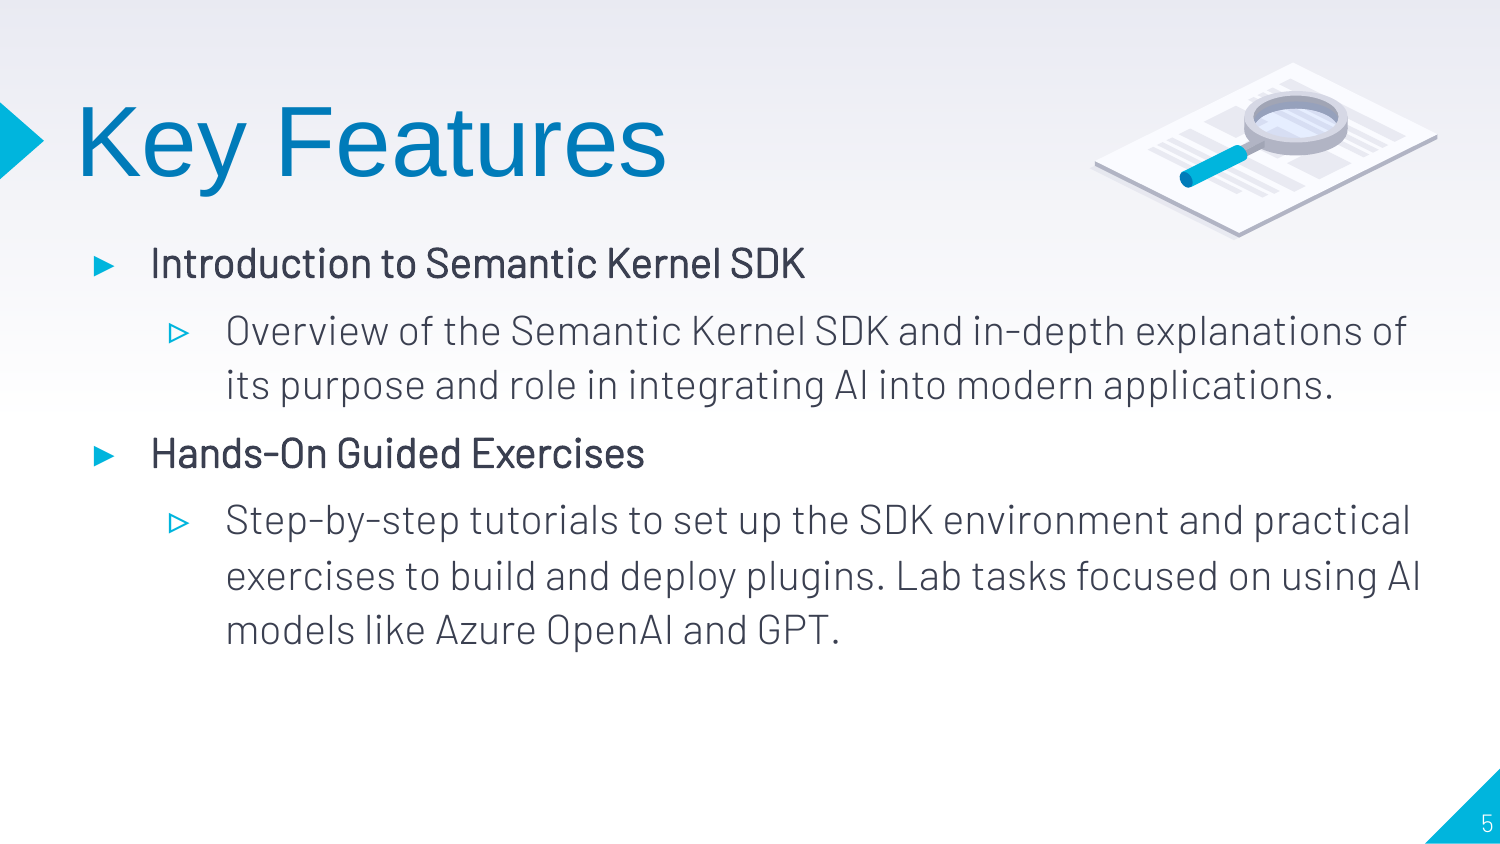

# Key Features
Introduction to Semantic Kernel SDK
Overview of the Semantic Kernel SDK and in-depth explanations of its purpose and role in integrating AI into modern applications.
Hands-On Guided Exercises
Step-by-step tutorials to set up the SDK environment and practical exercises to build and deploy plugins. Lab tasks focused on using AI models like Azure OpenAI and GPT.

5